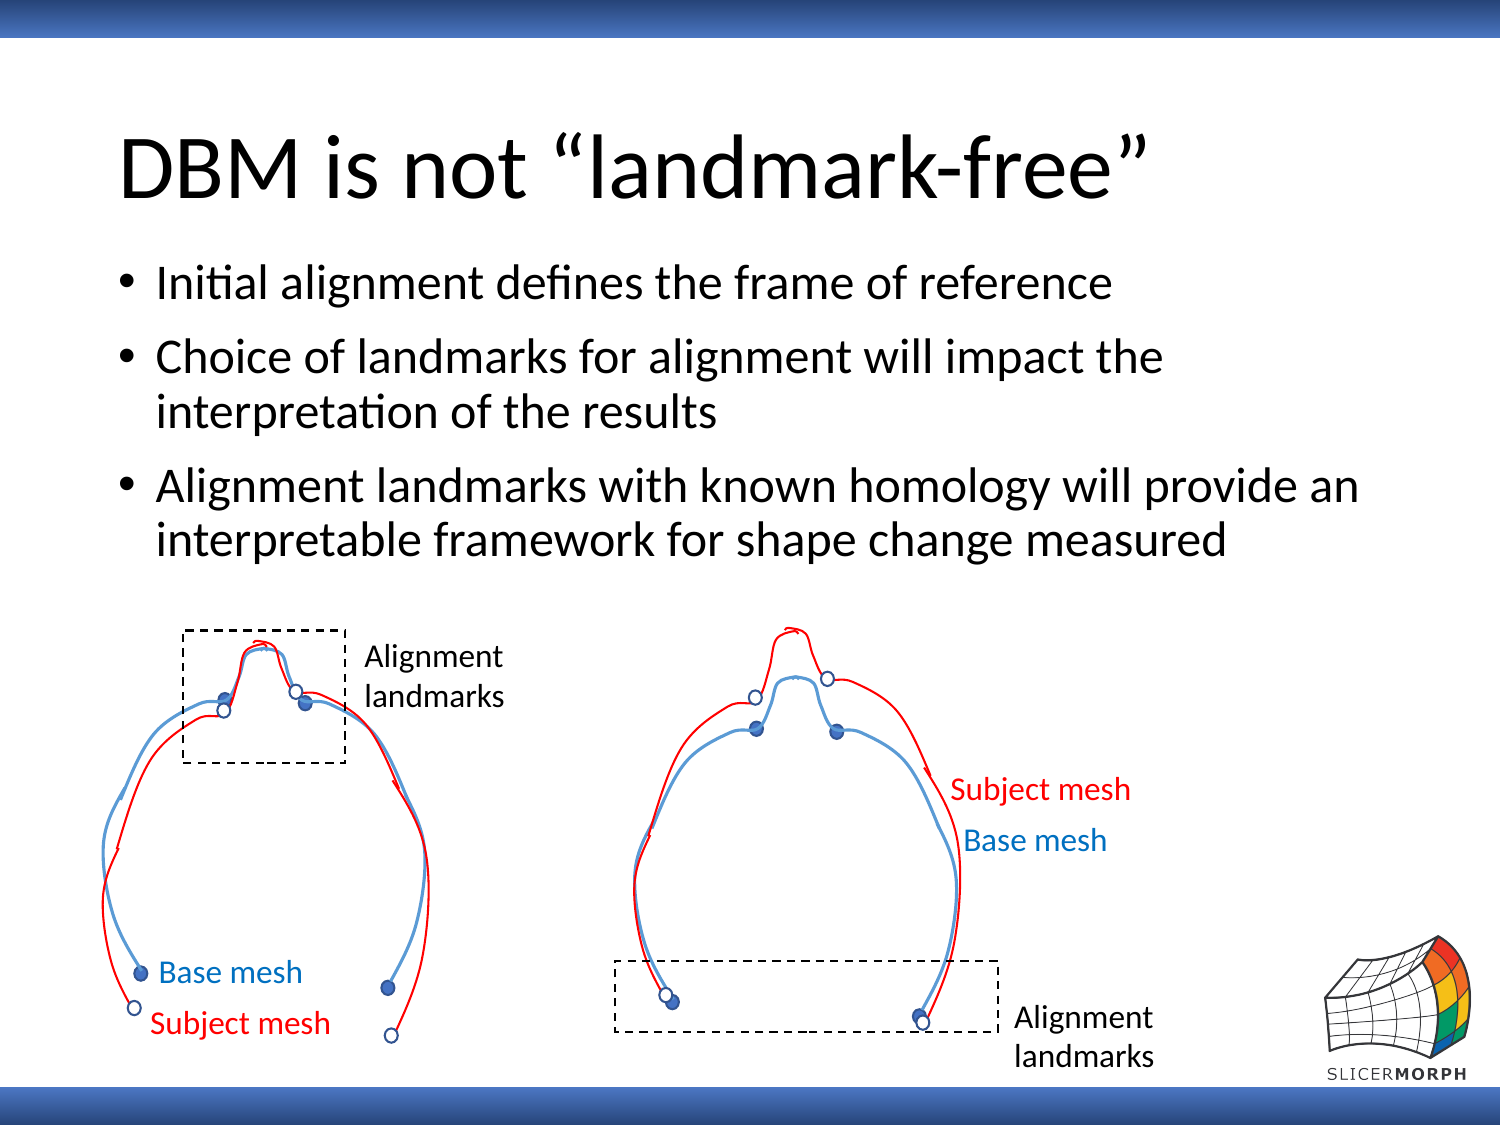

# DBM is not “landmark-free”
Initial alignment defines the frame of reference
Choice of landmarks for alignment will impact the interpretation of the results
Alignment landmarks with known homology will provide an interpretable framework for shape change measured
Alignment landmarks

Subject mesh
Base mesh
Base mesh

Alignment landmarks
Subject mesh